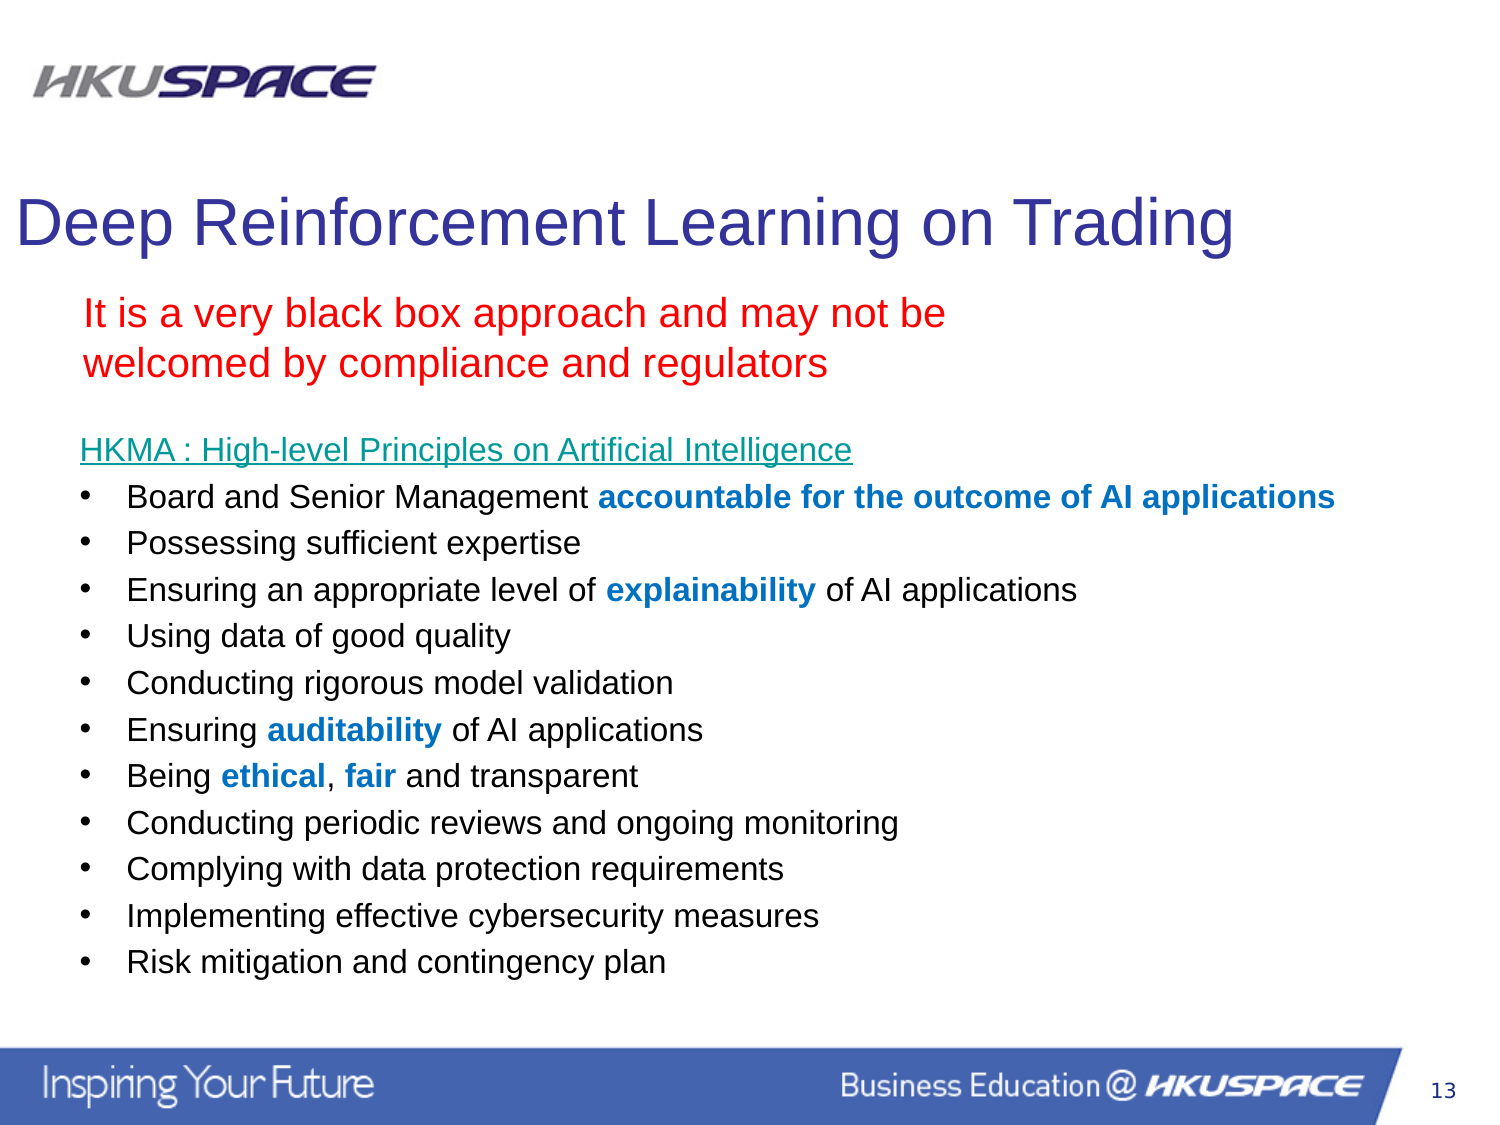

Deep Reinforcement Learning on Trading
It is a very black box approach and may not be welcomed by compliance and regulators
HKMA : High-level Principles on Artificial Intelligence
Board and Senior Management accountable for the outcome of AI applications
Possessing sufficient expertise
Ensuring an appropriate level of explainability of AI applications
Using data of good quality
Conducting rigorous model validation
Ensuring auditability of AI applications
Being ethical, fair and transparent
Conducting periodic reviews and ongoing monitoring
Complying with data protection requirements
Implementing effective cybersecurity measures
Risk mitigation and contingency plan
13